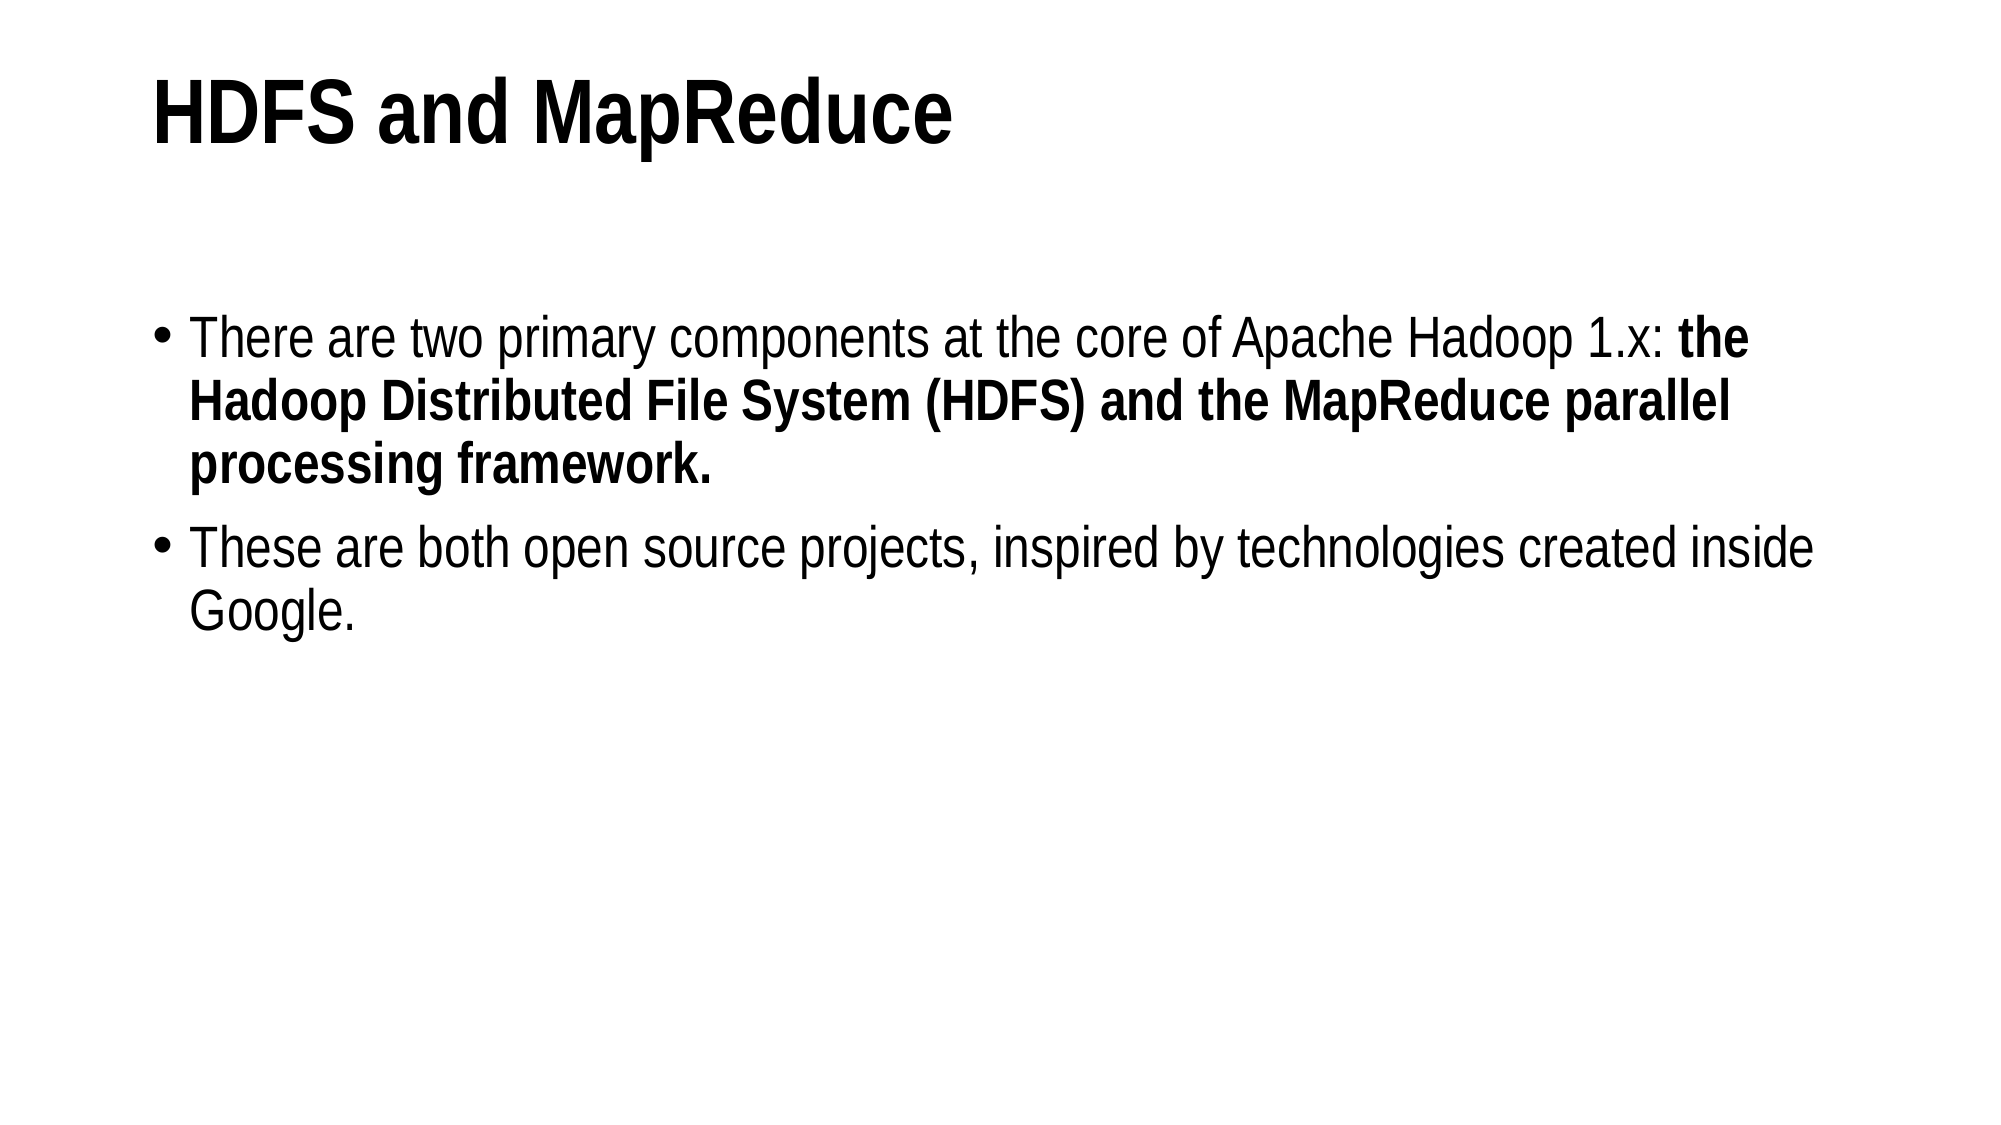

# HDFS and MapReduce
There are two primary components at the core of Apache Hadoop 1.x: the Hadoop Distributed File System (HDFS) and the MapReduce parallel processing framework.
These are both open source projects, inspired by technologies created inside Google.